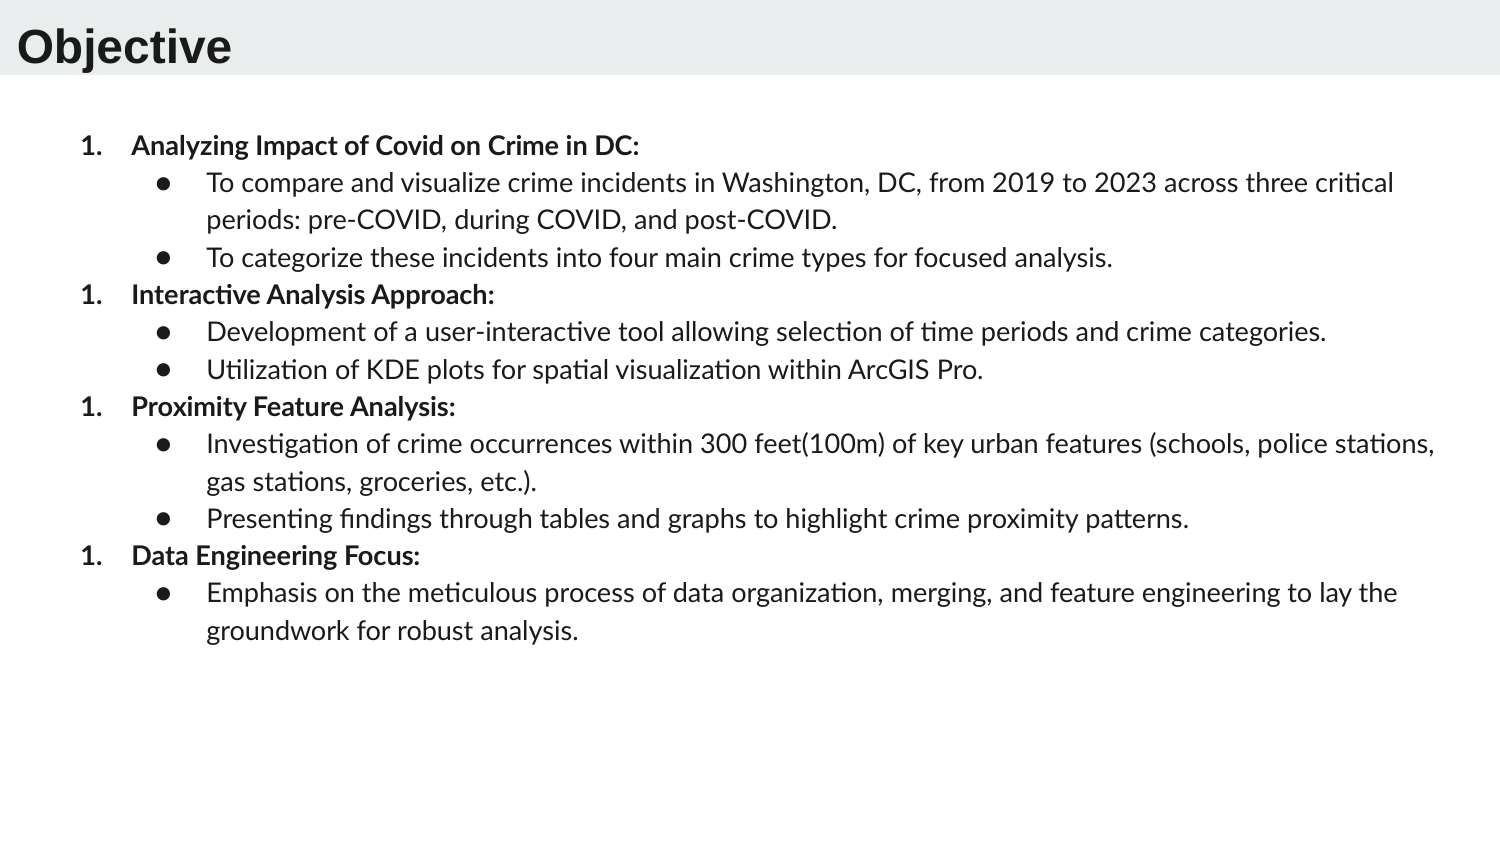

Objective
Analyzing Impact of Covid on Crime in DC:
To compare and visualize crime incidents in Washington, DC, from 2019 to 2023 across three critical periods: pre-COVID, during COVID, and post-COVID.
To categorize these incidents into four main crime types for focused analysis.
Interactive Analysis Approach:
Development of a user-interactive tool allowing selection of time periods and crime categories.
Utilization of KDE plots for spatial visualization within ArcGIS Pro.
Proximity Feature Analysis:
Investigation of crime occurrences within 300 feet(100m) of key urban features (schools, police stations, gas stations, groceries, etc.).
Presenting findings through tables and graphs to highlight crime proximity patterns.
Data Engineering Focus:
Emphasis on the meticulous process of data organization, merging, and feature engineering to lay the groundwork for robust analysis.